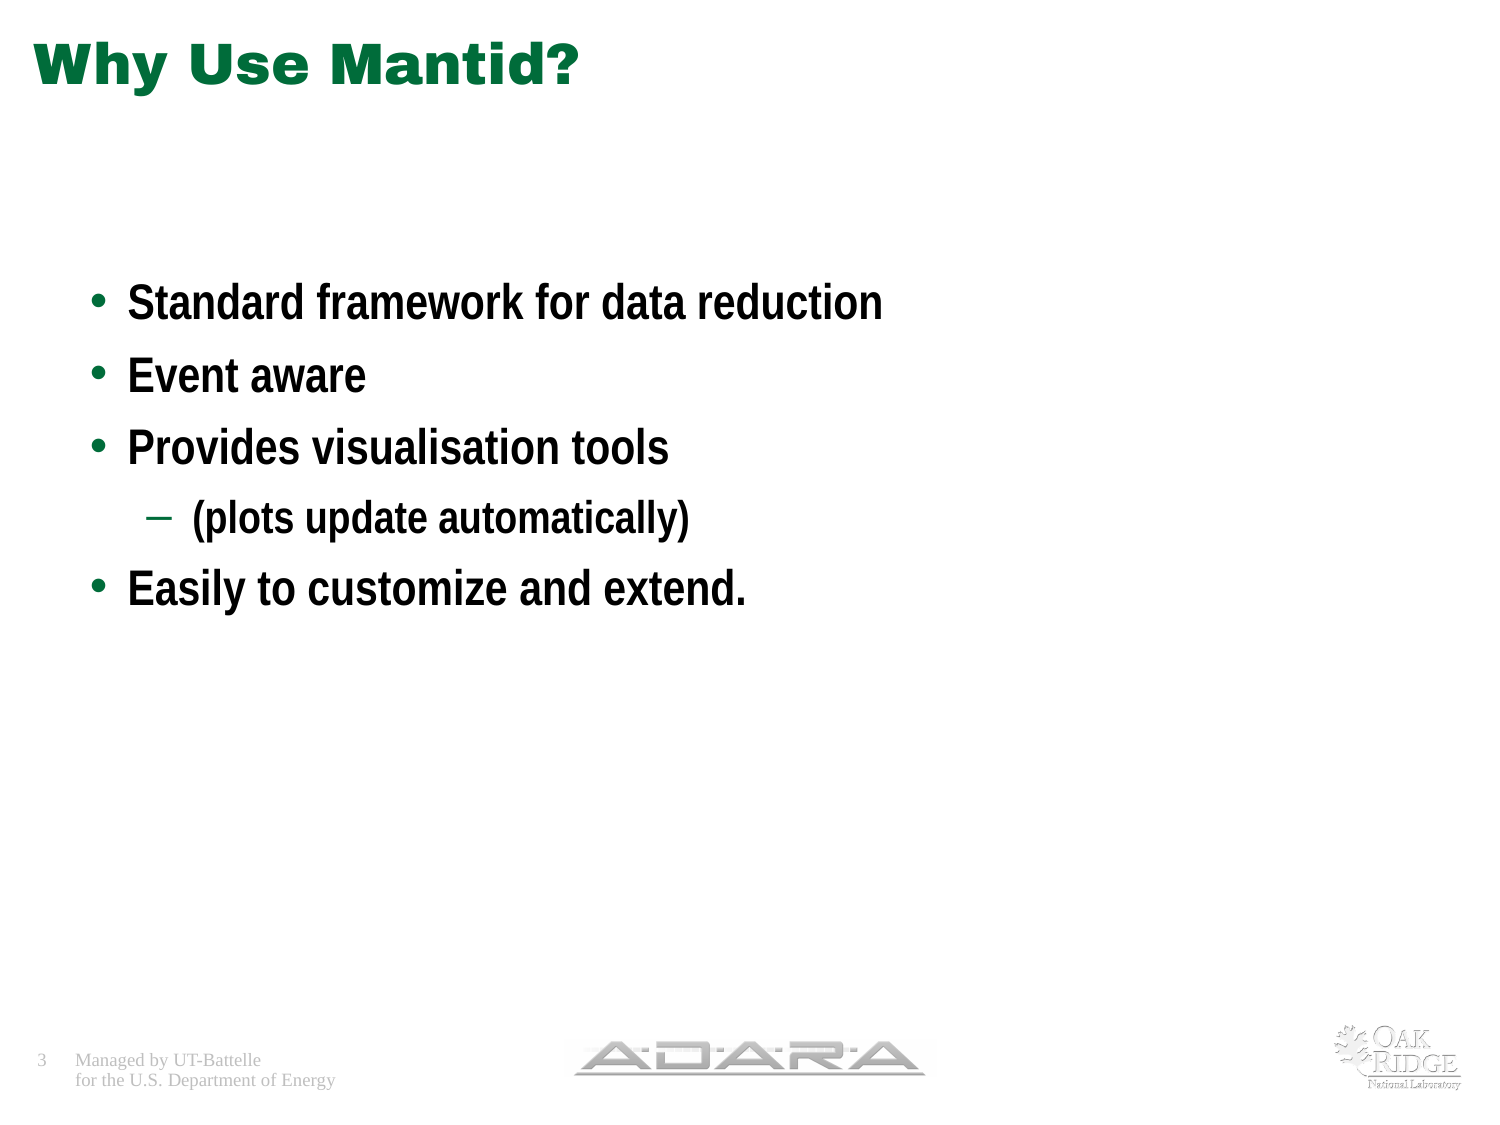

# Why Use Mantid?
Standard framework for data reduction
Event aware
Provides visualisation tools
(plots update automatically)
Easily to customize and extend.